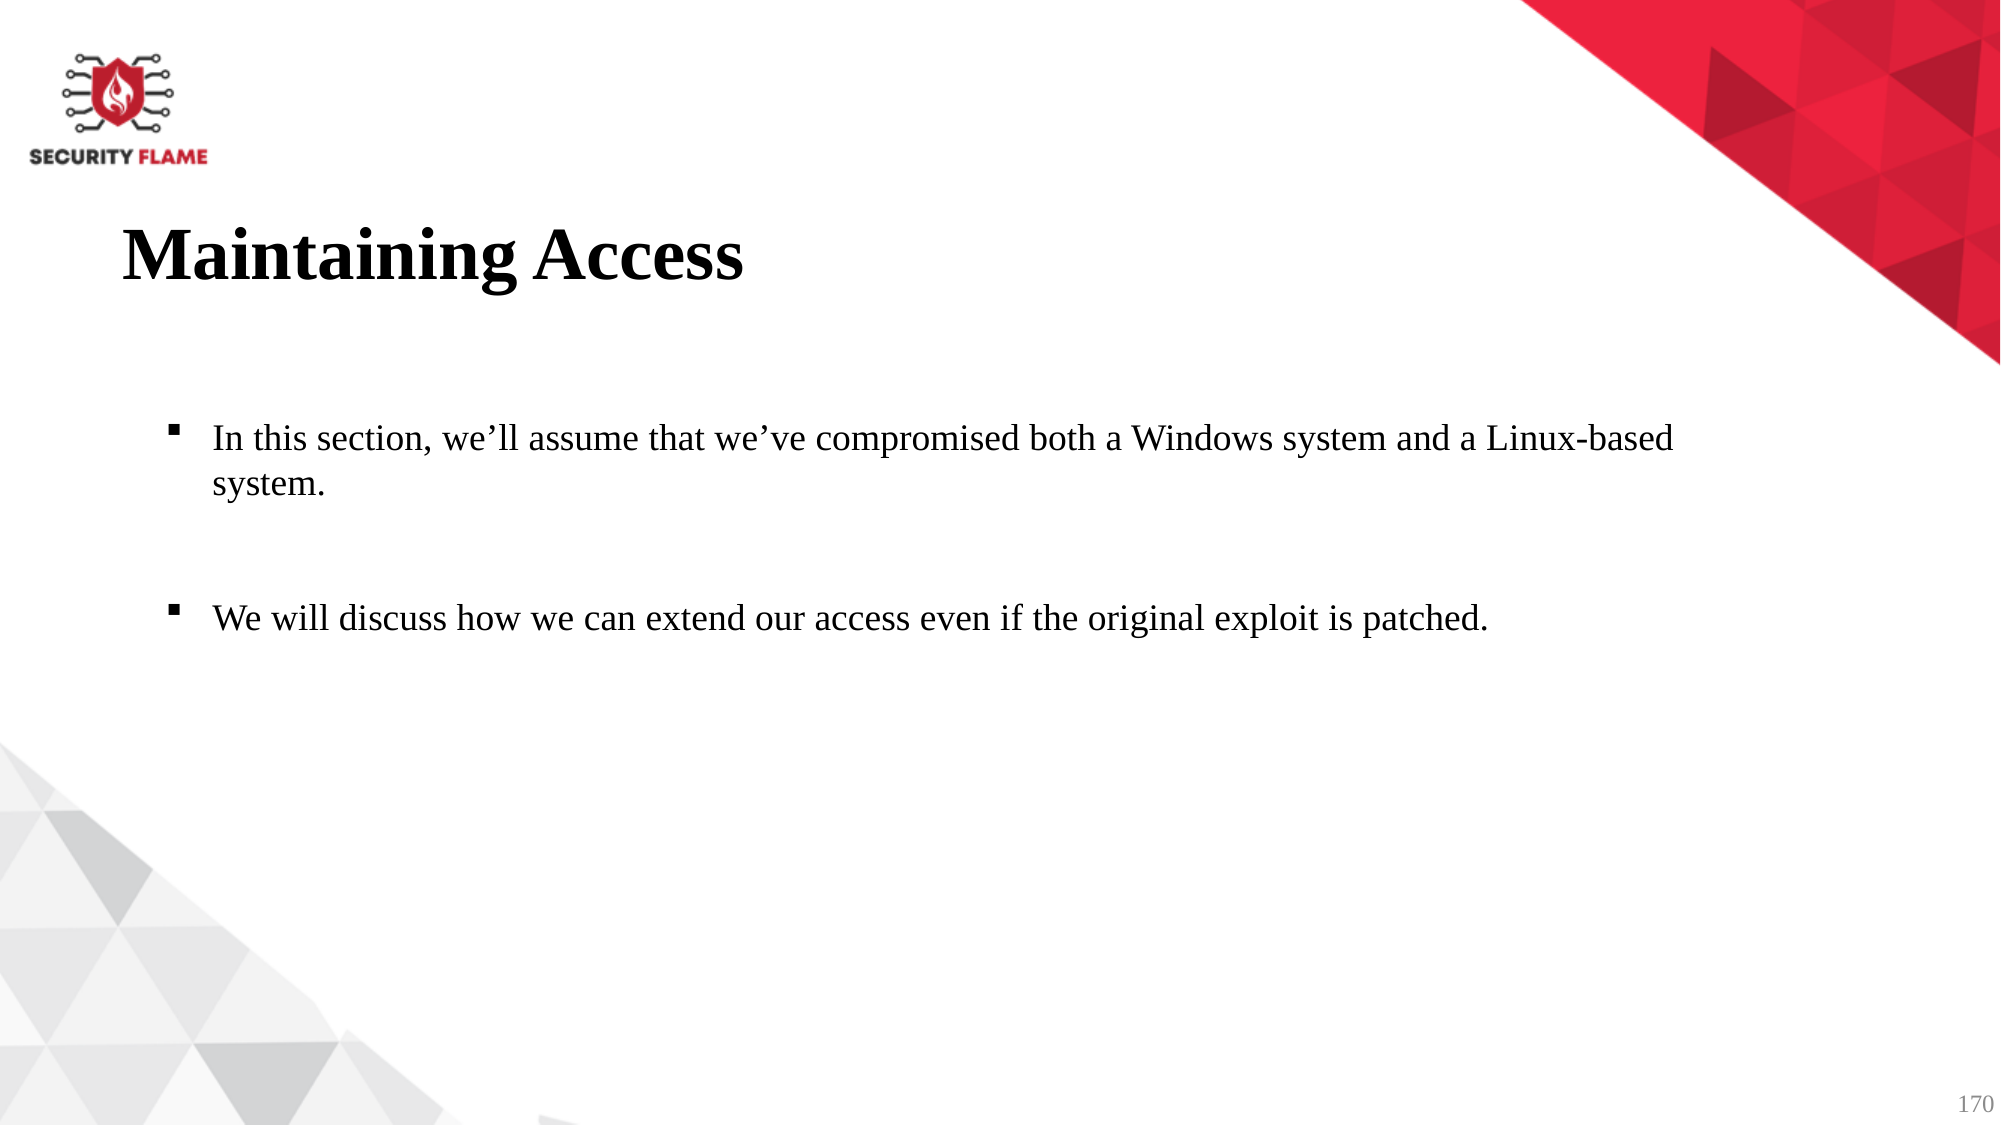

Maintaining Access
In this section, we’ll assume that we’ve compromised both a Windows system and a Linux-based system.

We will discuss how we can extend our access even if the original exploit is patched.
170